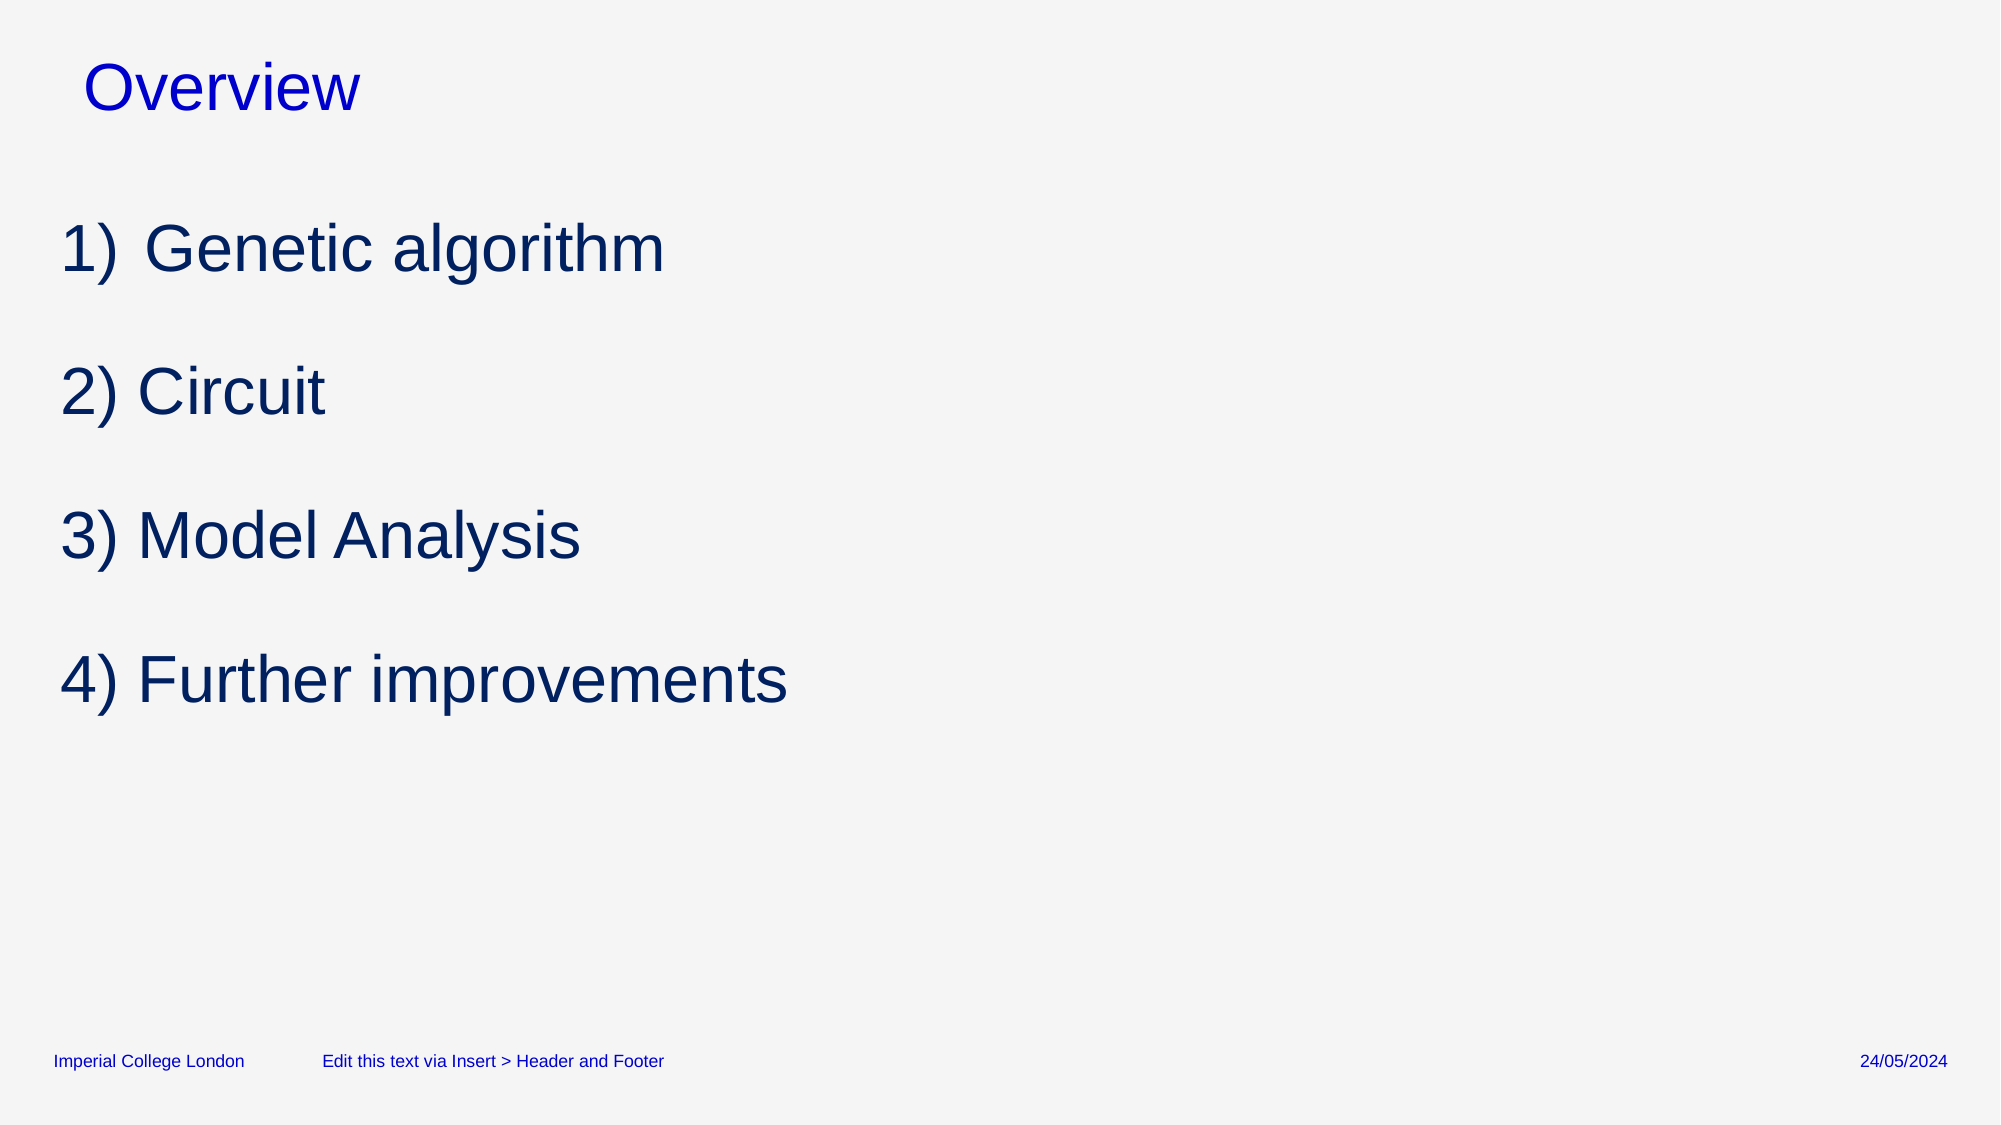

# Overview
Genetic algorithm

2) Circuit

3) Model Analysis

4) Further improvements

Edit this text via Insert > Header and Footer
24/05/2024